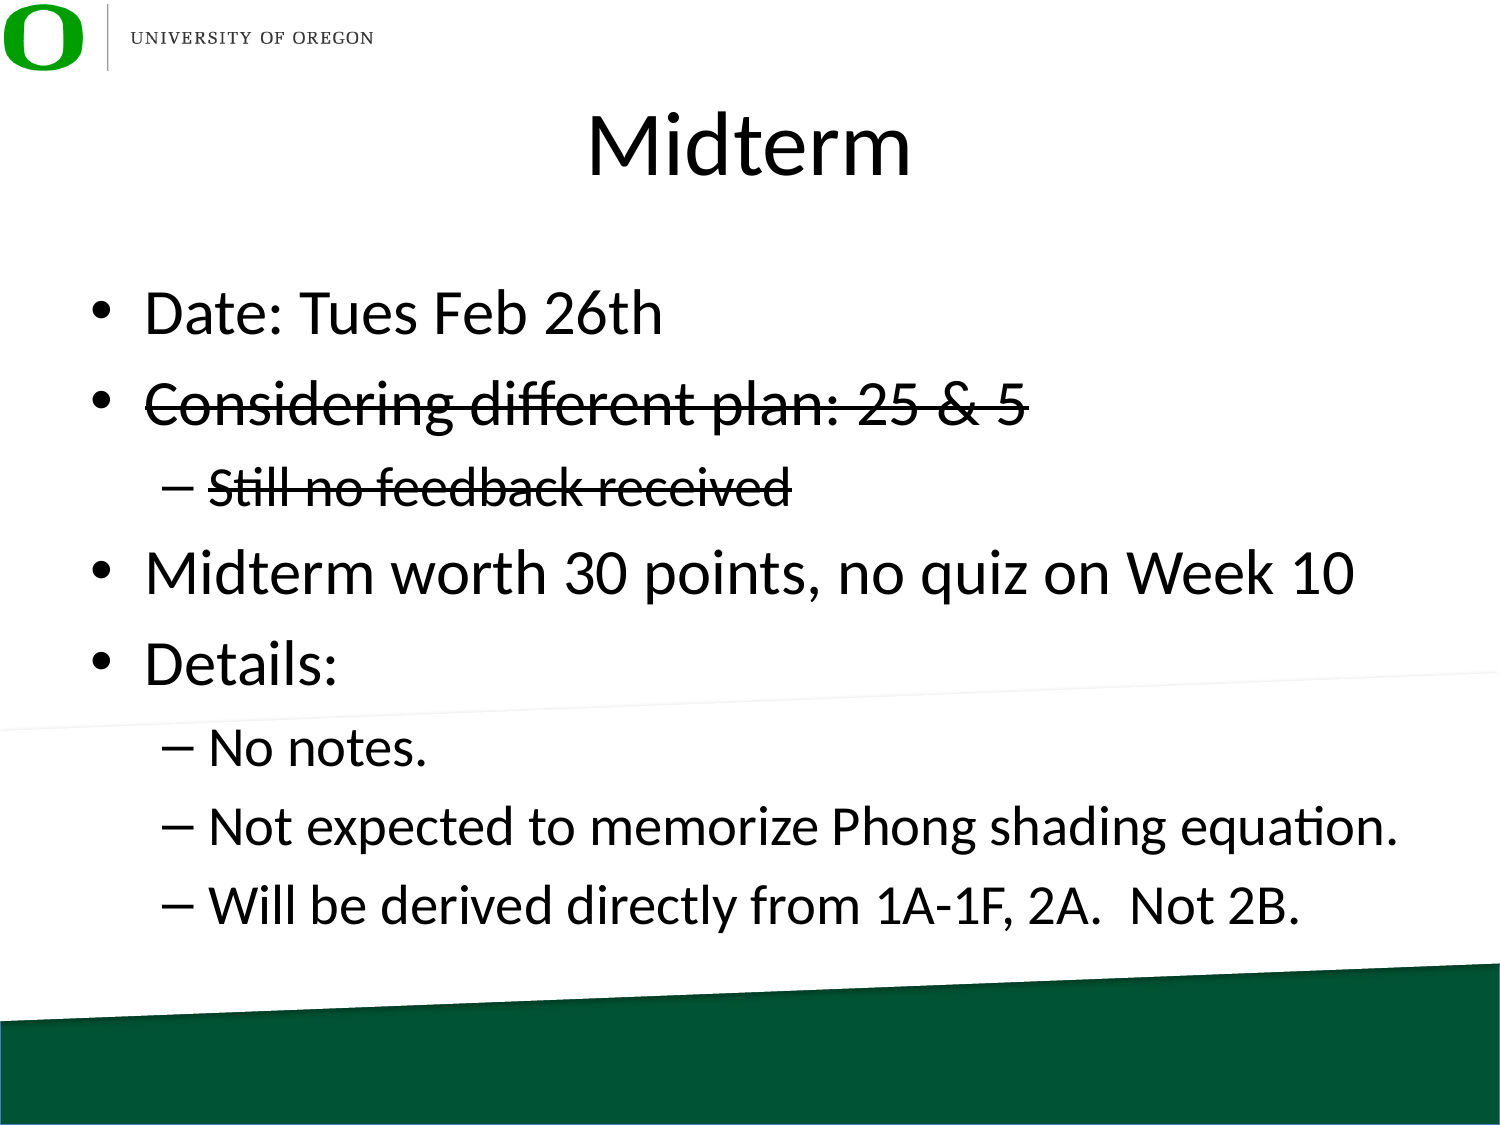

# Midterm
Date: Tues Feb 26th
Considering different plan: 25 & 5
Still no feedback received
Midterm worth 30 points, no quiz on Week 10
Details:
No notes.
Not expected to memorize Phong shading equation.
Will be derived directly from 1A-1F, 2A.  Not 2B.